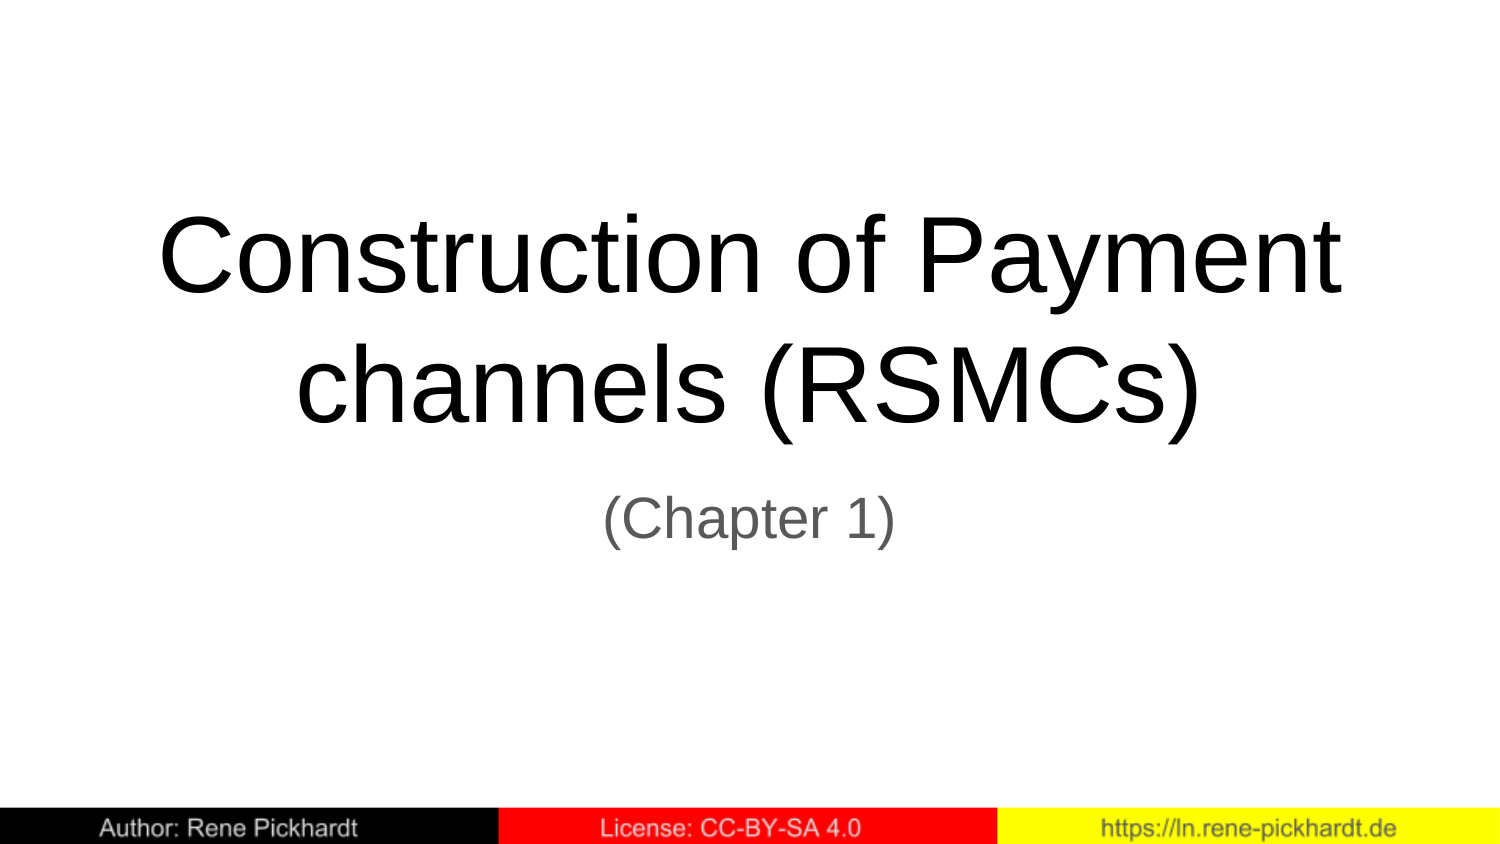

# Construction of Payment channels (RSMCs)
(Chapter 1)